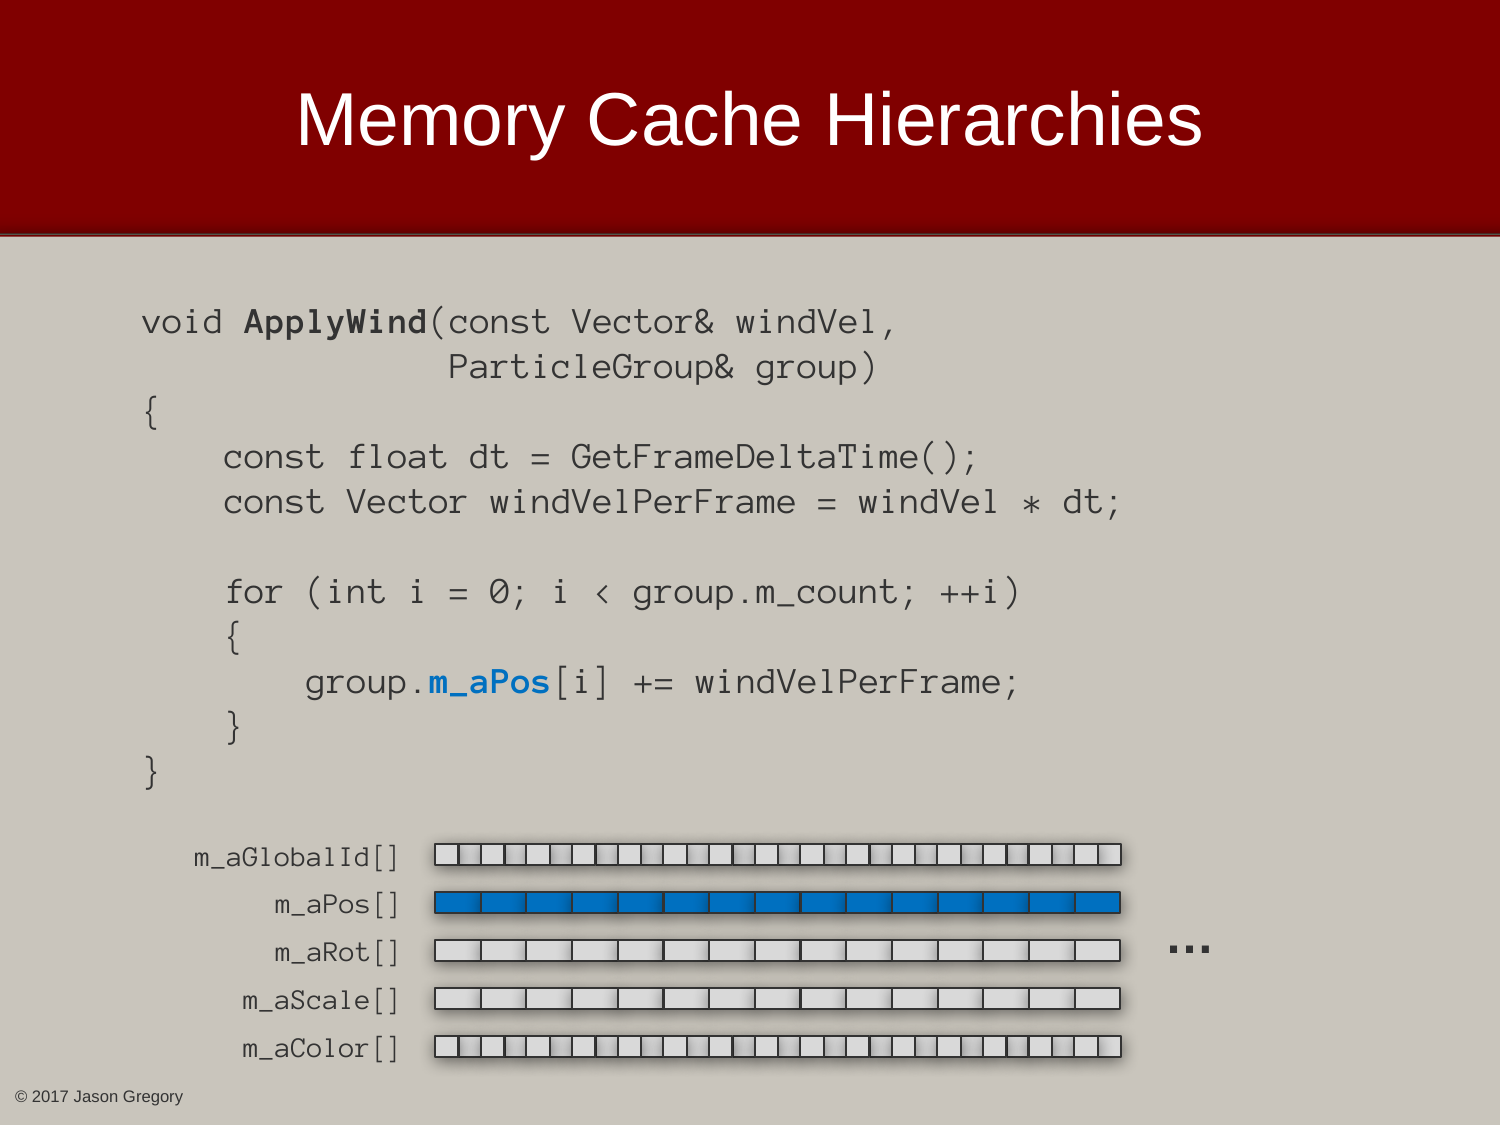

# Memory Cache Hierarchies
void ApplyWind(const Vector& windVel,
               ParticleGroup& group)
{
    const float dt = GetFrameDeltaTime();
    const Vector windVelPerFrame = windVel * dt;
    for (int i = 0; i < group.m_count; ++i)
    {
        group.m_aPos[i] += windVelPerFrame;
    }
}
m_aGlobalId[]

m_aPos[]

…
m_aRot[]

m_aScale[]

m_aColor[]

© 2017 Jason Gregory